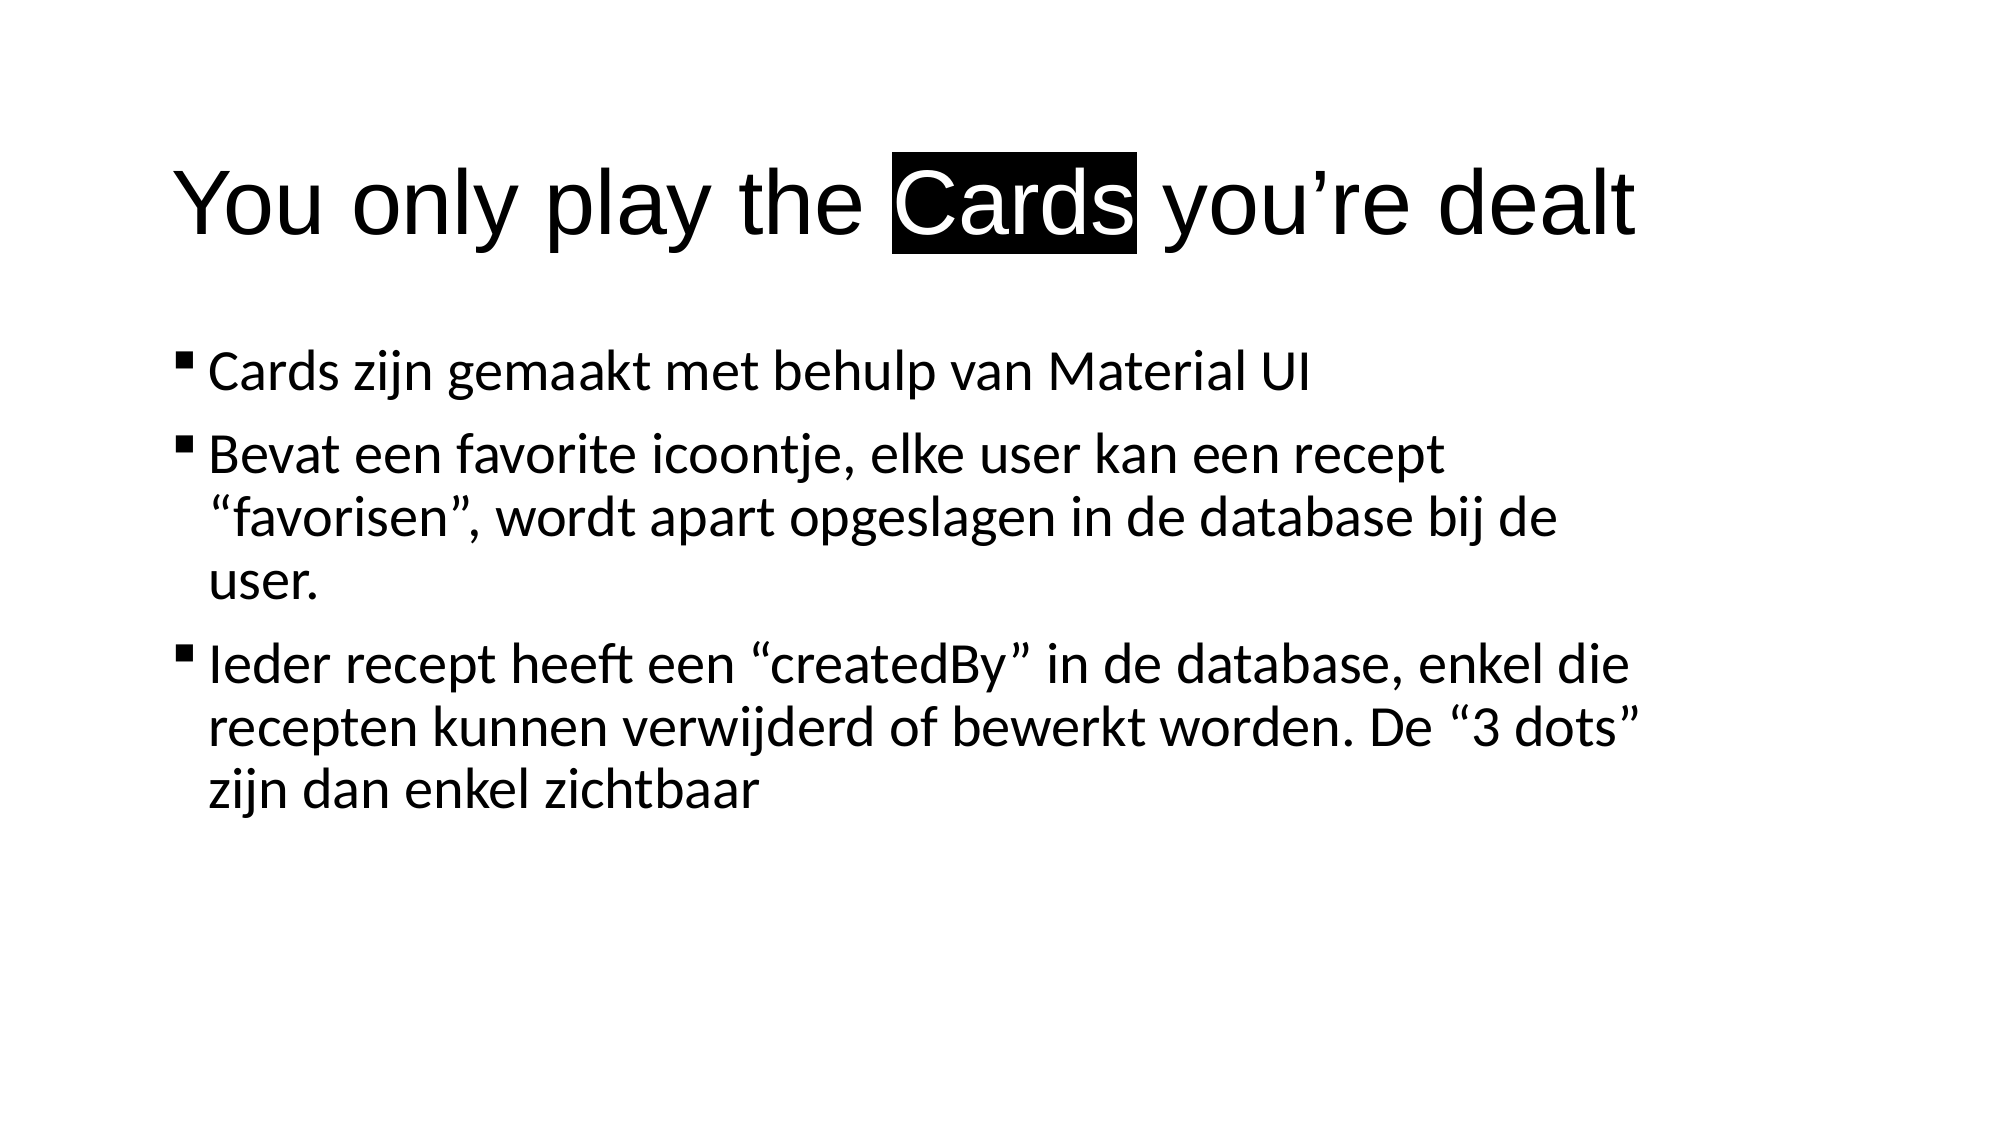

# You only play the Cards you’re dealt
Cards zijn gemaakt met behulp van Material UI
Bevat een favorite icoontje, elke user kan een recept “favorisen”, wordt apart opgeslagen in de database bij de user.
Ieder recept heeft een “createdBy” in de database, enkel die recepten kunnen verwijderd of bewerkt worden. De “3 dots” zijn dan enkel zichtbaar